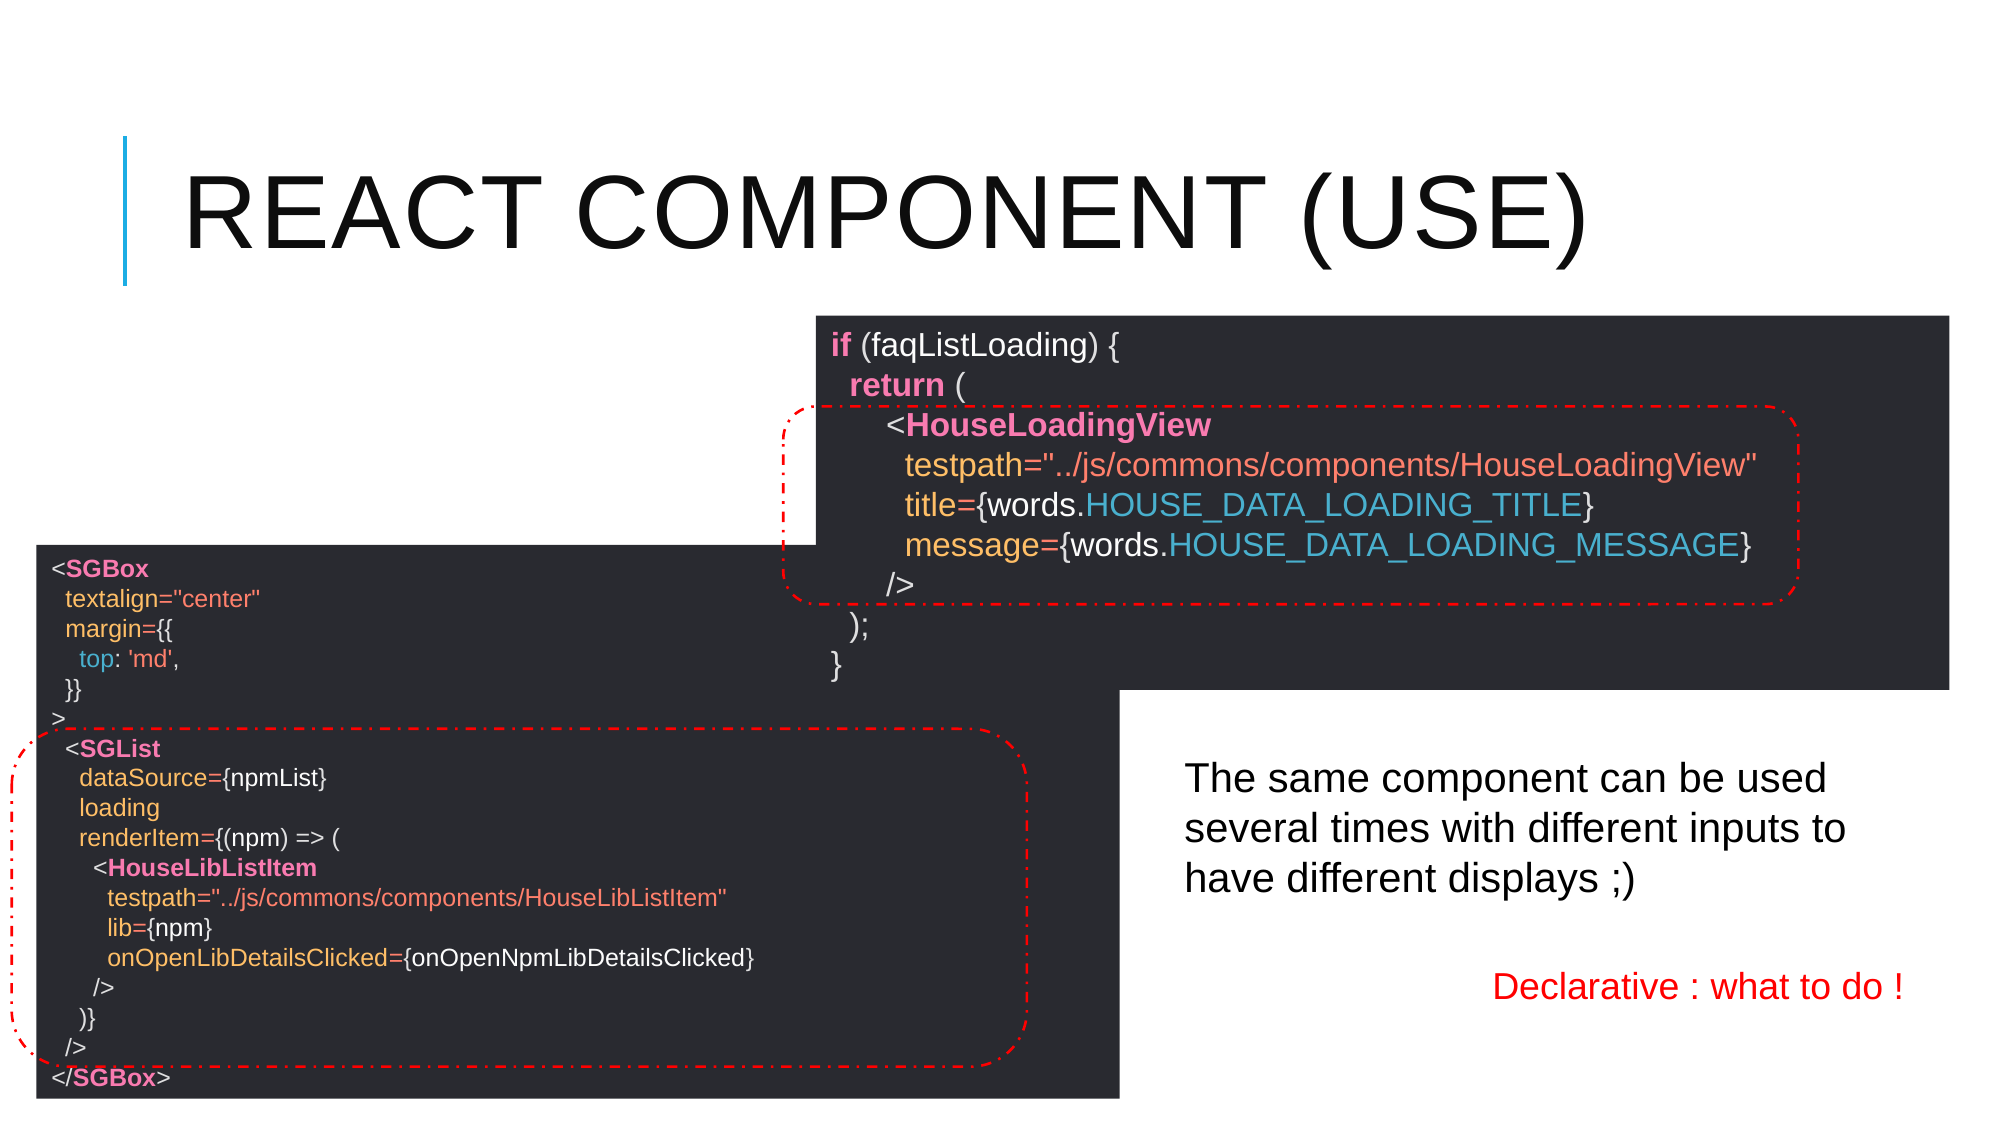

# React component (use)
if (faqListLoading) {
  return (
      <HouseLoadingView
        testpath="../js/commons/components/HouseLoadingView"
        title={words.HOUSE_DATA_LOADING_TITLE}
        message={words.HOUSE_DATA_LOADING_MESSAGE}
      />
  );
}

<SGBox
  textalign="center"
  margin={{
    top: 'md',
  }}
>
  <SGList
    dataSource={npmList}
    loading
    renderItem={(npm) => (
      <HouseLibListItem
        testpath="../js/commons/components/HouseLibListItem"
        lib={npm}
        onOpenLibDetailsClicked={onOpenNpmLibDetailsClicked}
      />
    )}
  />
</SGBox>

The same component can be used several times with different inputs to have different displays ;)
Declarative : what to do !